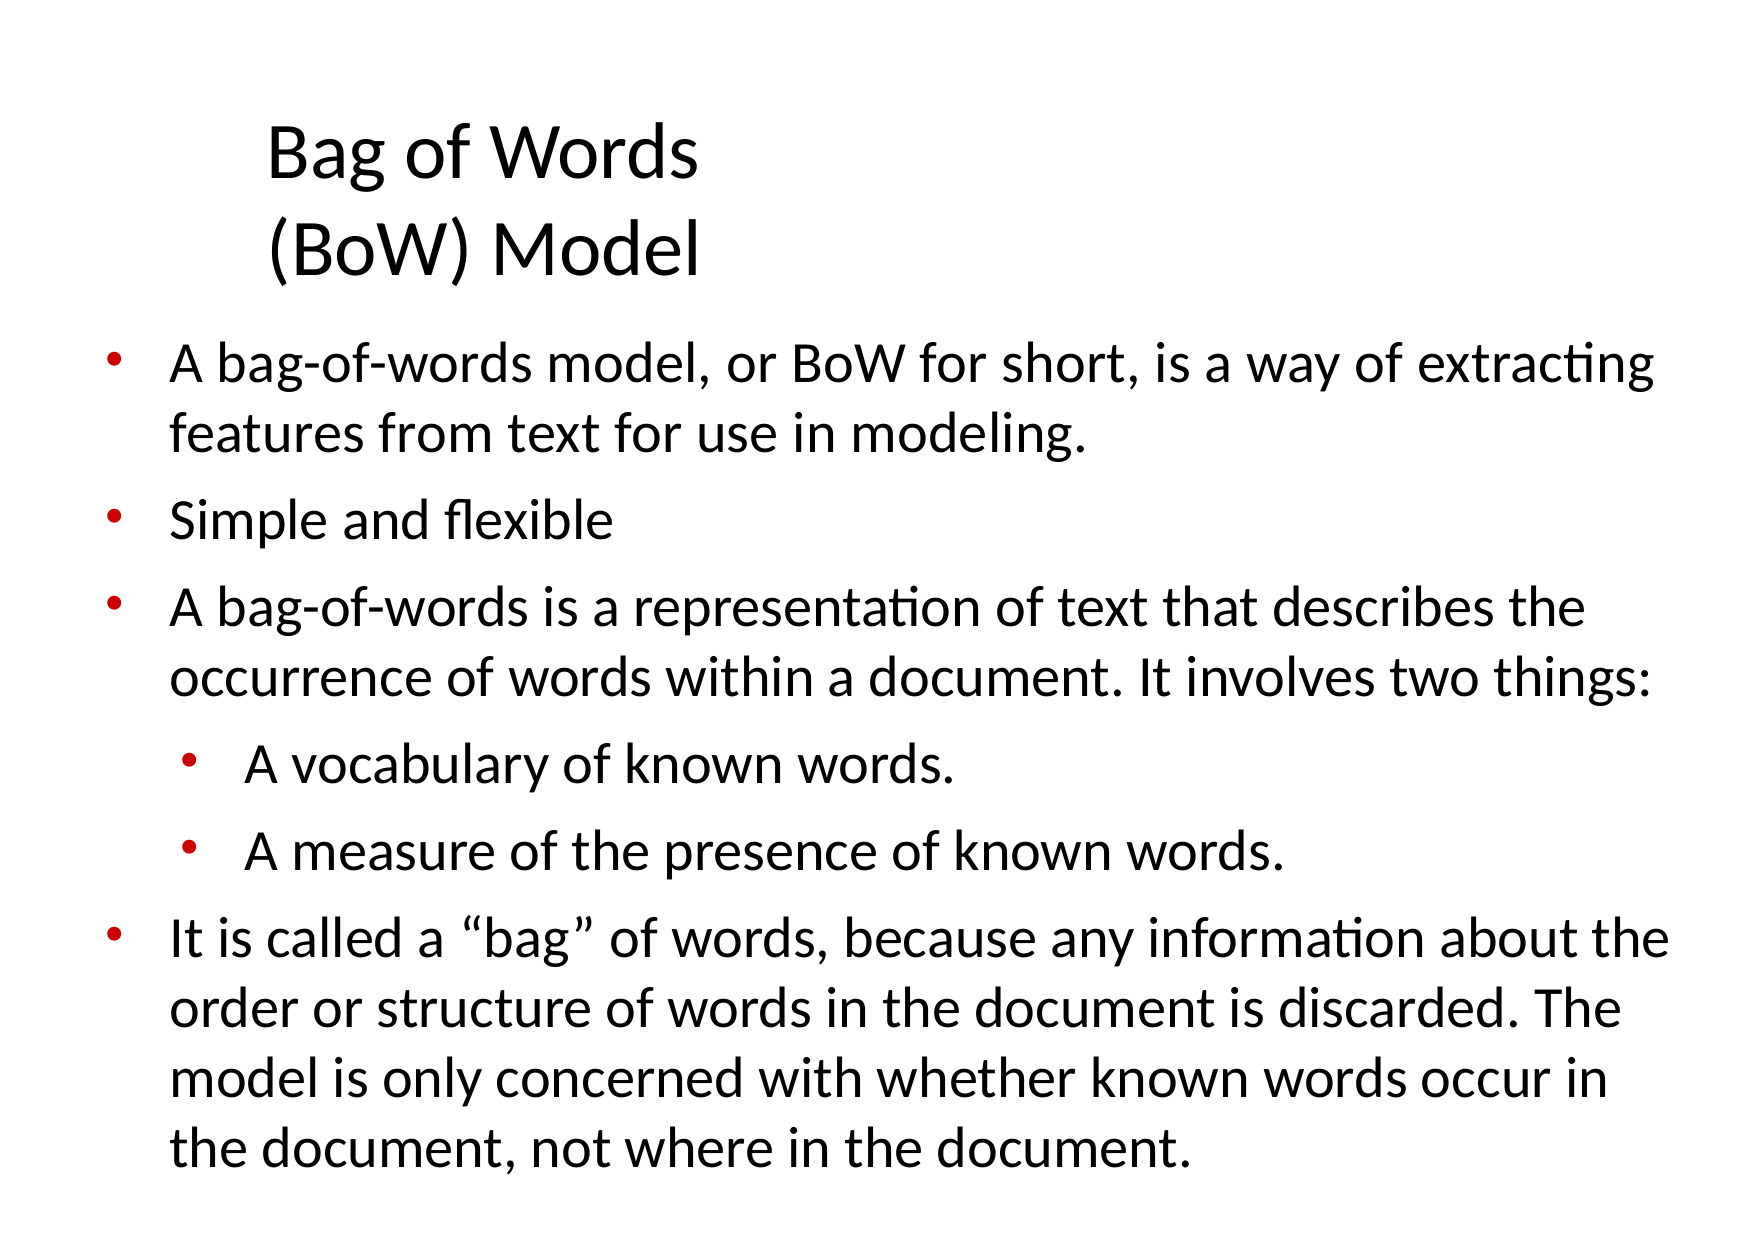

# Bag of Words (BoW) Model
A bag-of-words model, or BoW for short, is a way of extracting features from text for use in modeling.
Simple and flexible
A bag-of-words is a representation of text that describes the occurrence of words within a document. It involves two things:
A vocabulary of known words.
A measure of the presence of known words.
It is called a “bag” of words, because any information about the order or structure of words in the document is discarded. The model is only concerned with whether known words occur in the document, not where in the document.